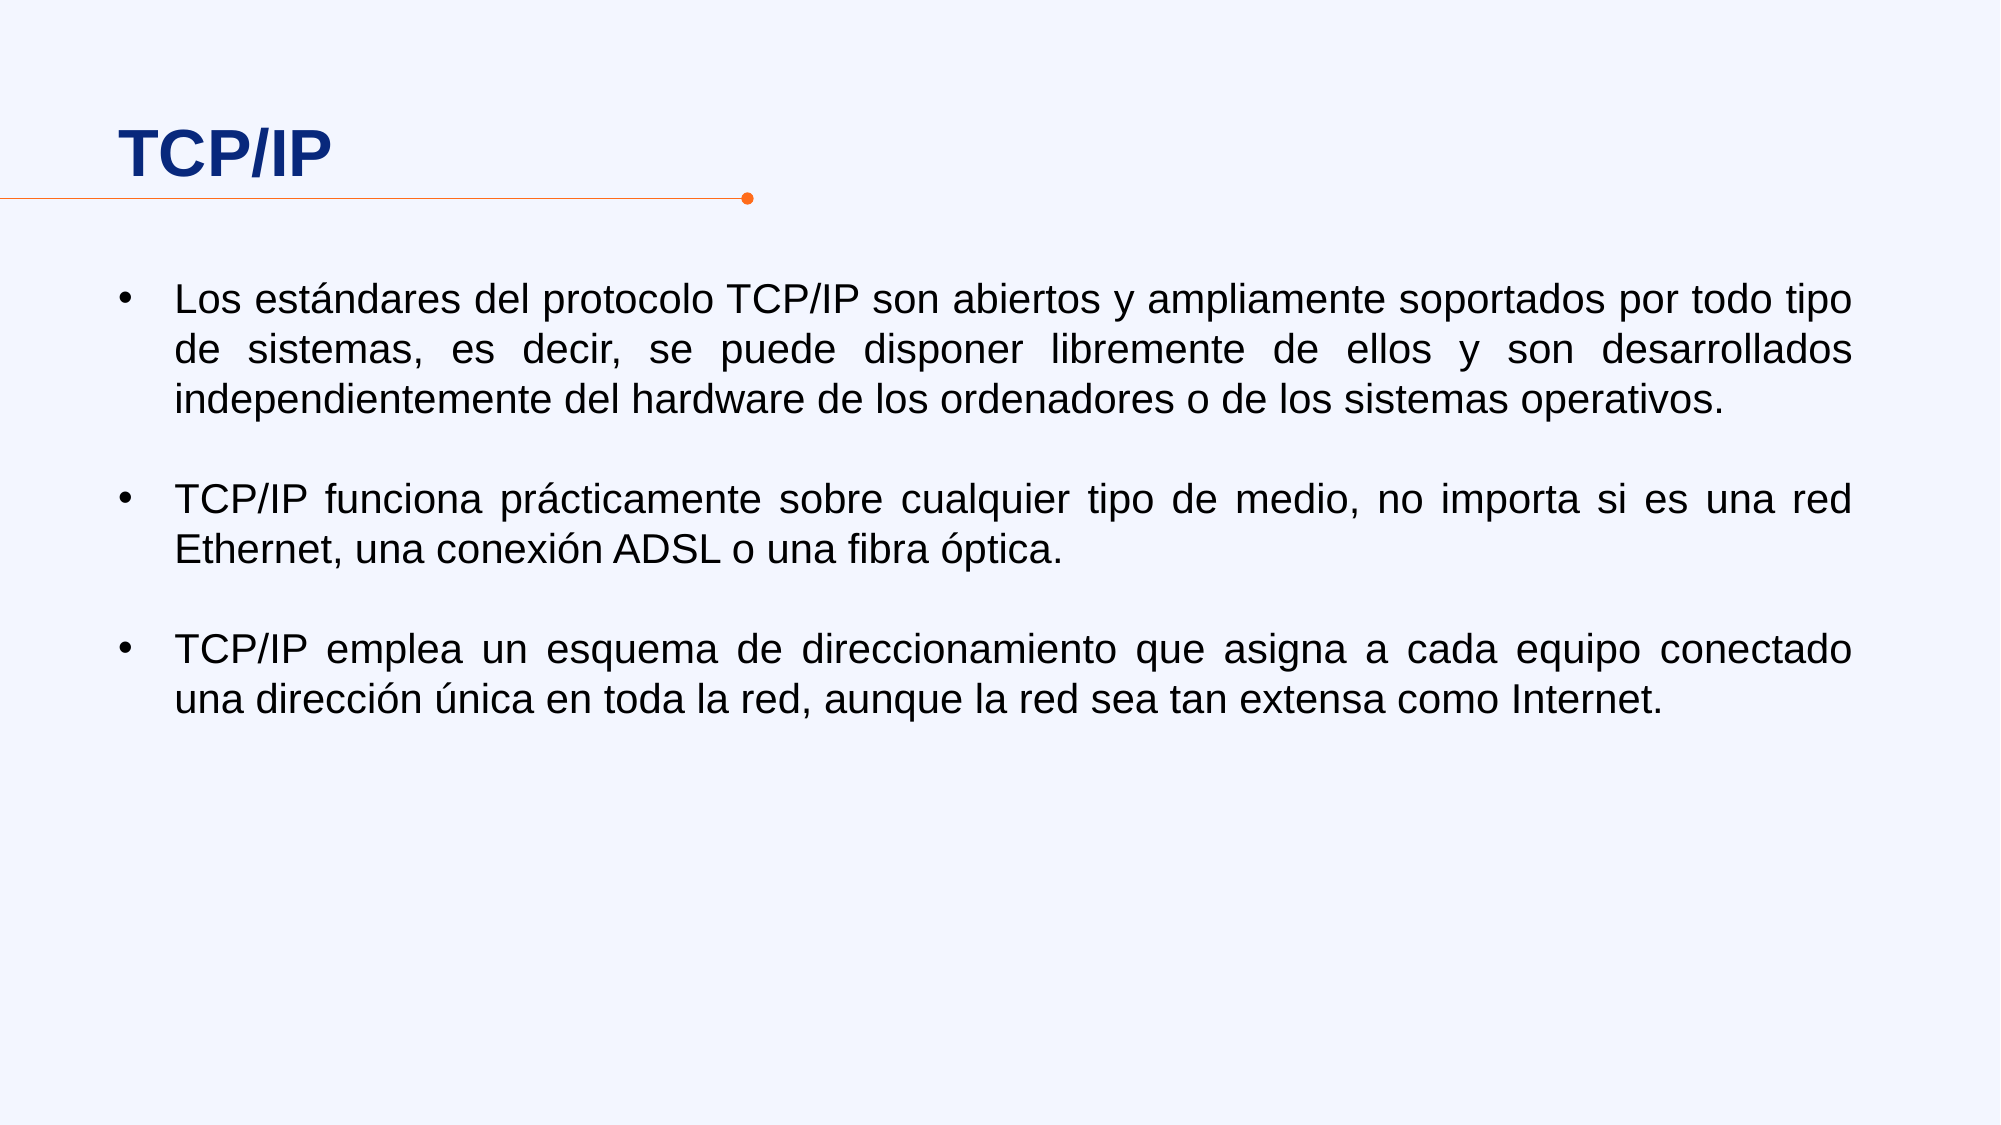

TCP/IP
Los estándares del protocolo TCP/IP son abiertos y ampliamente soportados por todo tipo de sistemas, es decir, se puede disponer libremente de ellos y son desarrollados independientemente del hardware de los ordenadores o de los sistemas operativos.

TCP/IP funciona prácticamente sobre cualquier tipo de medio, no importa si es una red Ethernet, una conexión ADSL o una fibra óptica.

TCP/IP emplea un esquema de direccionamiento que asigna a cada equipo conectado una dirección única en toda la red, aunque la red sea tan extensa como Internet.